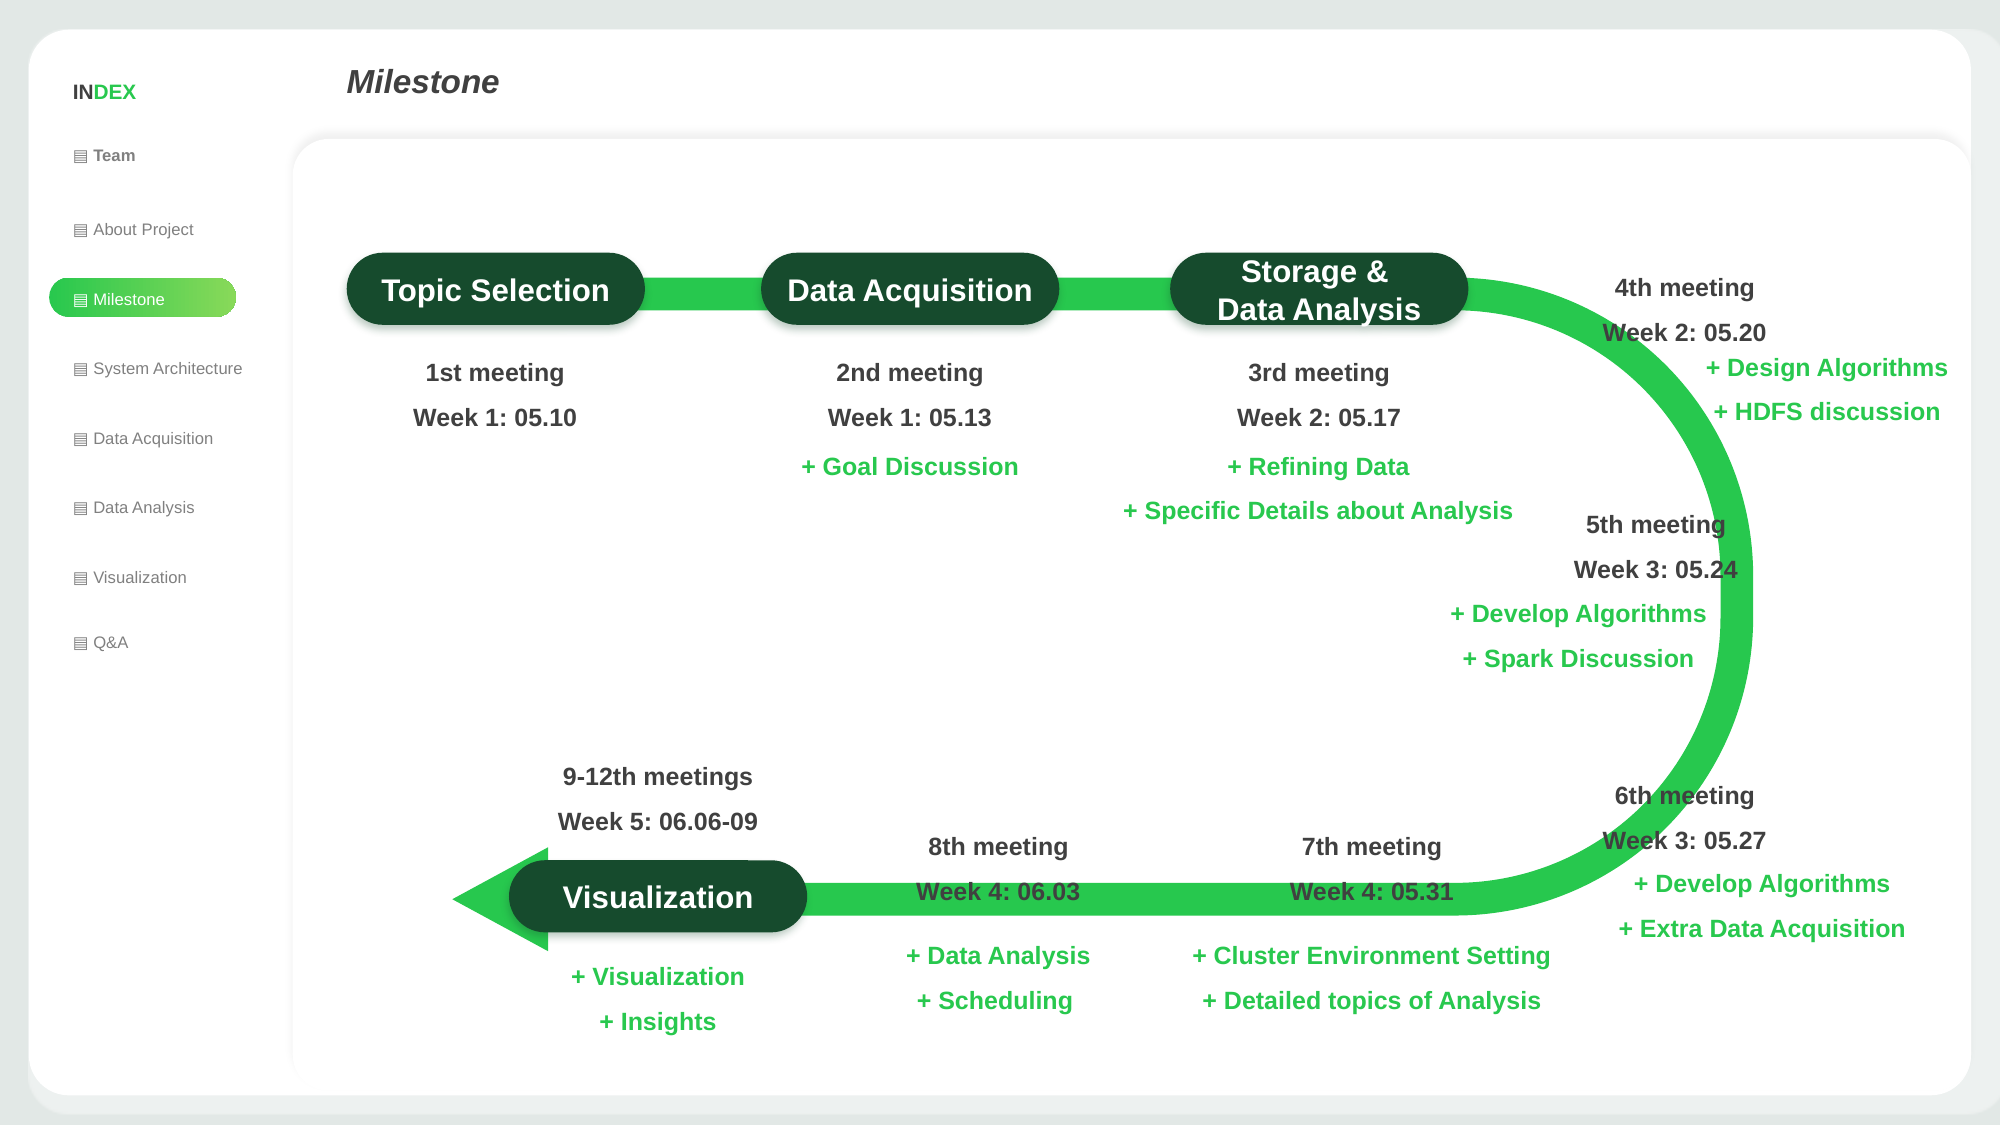

| INDEX |
| --- |
| ▤ Team |
| ▤ About Project |
| ▤ Milestone |
| ▤ System Architecture |
| ▤ Data Acquisition |
| ▤ Data Analysis |
| ▤ Visualization |
| ▤ Q&A |
Milestone

4th meeting
Week 2: 05.20
Data Acquisition
Storage &
Data Analysis
Topic Selection

+ Design Algorithms
+ HDFS discussion
1st meeting
Week 1: 05.10
3rd meeting
Week 2: 05.17
2nd meeting
Week 1: 05.13
+ Goal Discussion
+ Refining Data
+ Specific Details about Analysis
5th meeting
Week 3: 05.24
+ Develop Algorithms
+ Spark Discussion
9-12th meetings
Week 5: 06.06-09
6th meeting
Week 3: 05.27
8th meeting
Week 4: 06.03
7th meeting
Week 4: 05.31
+ Develop Algorithms
+ Extra Data Acquisition
Visualization
+ Data Analysis
+ Scheduling
+ Cluster Environment Setting
+ Detailed topics of Analysis
+ Visualization
+ Insights